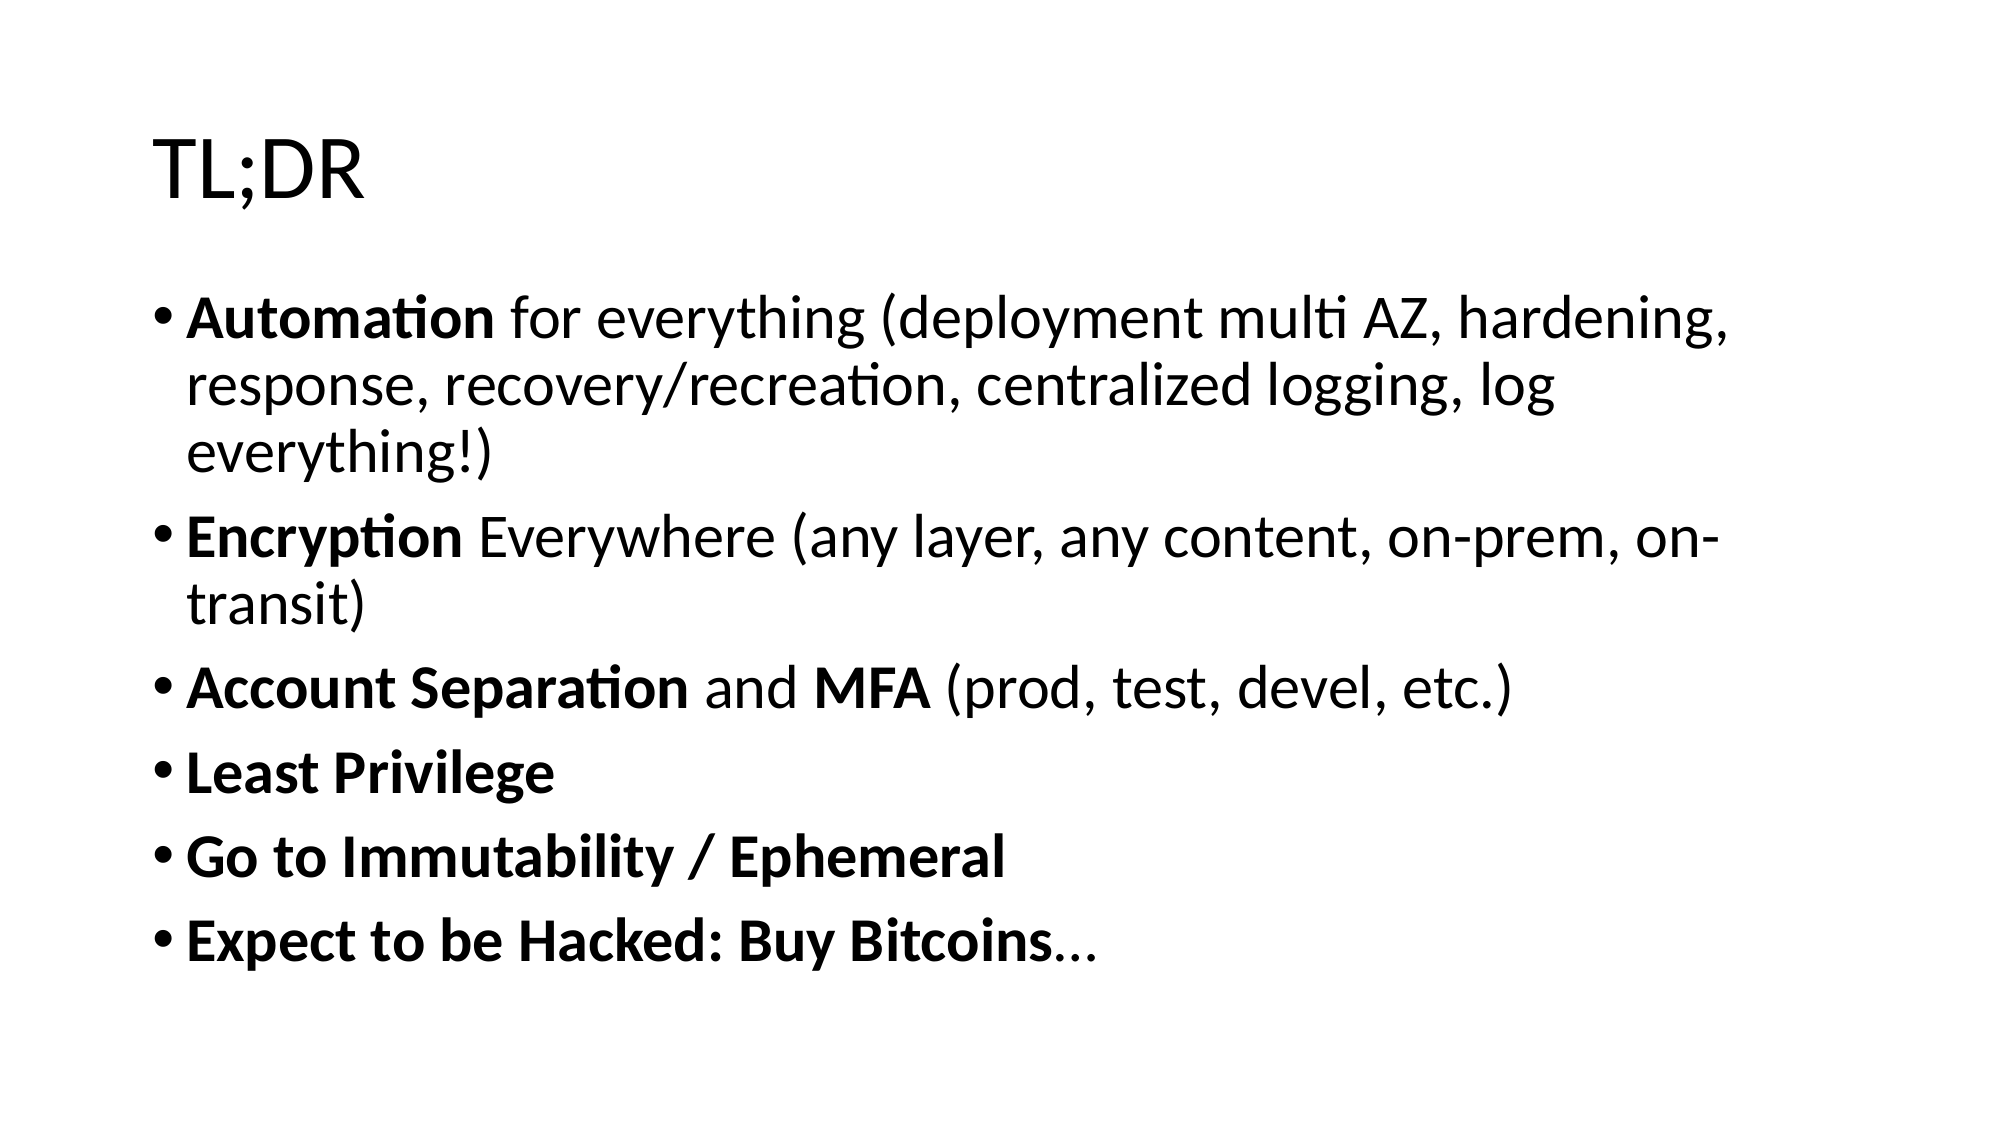

# TL;DR
Automation for everything (deployment multi AZ, hardening, response, recovery/recreation, centralized logging, log everything!)
Encryption Everywhere (any layer, any content, on-prem, on-transit)
Account Separation and MFA (prod, test, devel, etc.)
Least Privilege
Go to Immutability / Ephemeral
Expect to be Hacked: Buy Bitcoins…